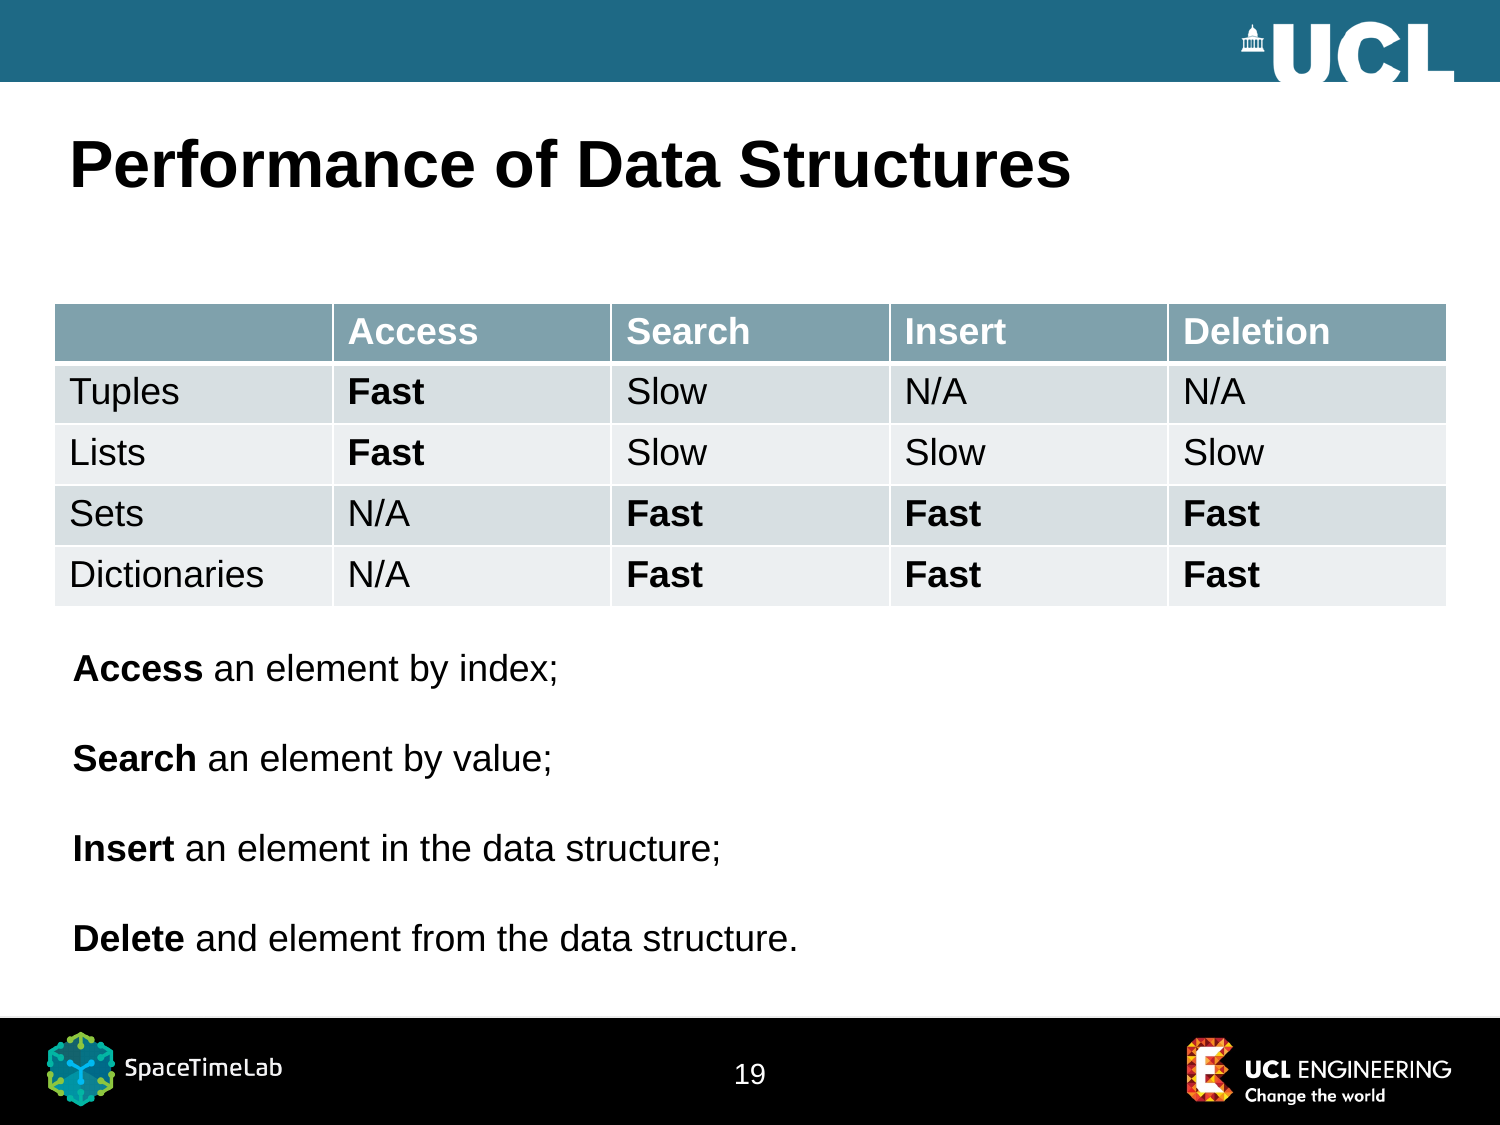

# Performance of Data Structures

Access an element by index;

Search an element by value;

Insert an element in the data structure;

Delete and element from the data structure.
|  | Access | Search | Insert | Deletion |
| --- | --- | --- | --- | --- |
| Tuples | Fast | Slow | N/A | N/A |
| Lists | Fast | Slow | Slow | Slow |
| Sets | N/A | Fast | Fast | Fast |
| Dictionaries | N/A | Fast | Fast | Fast |
20